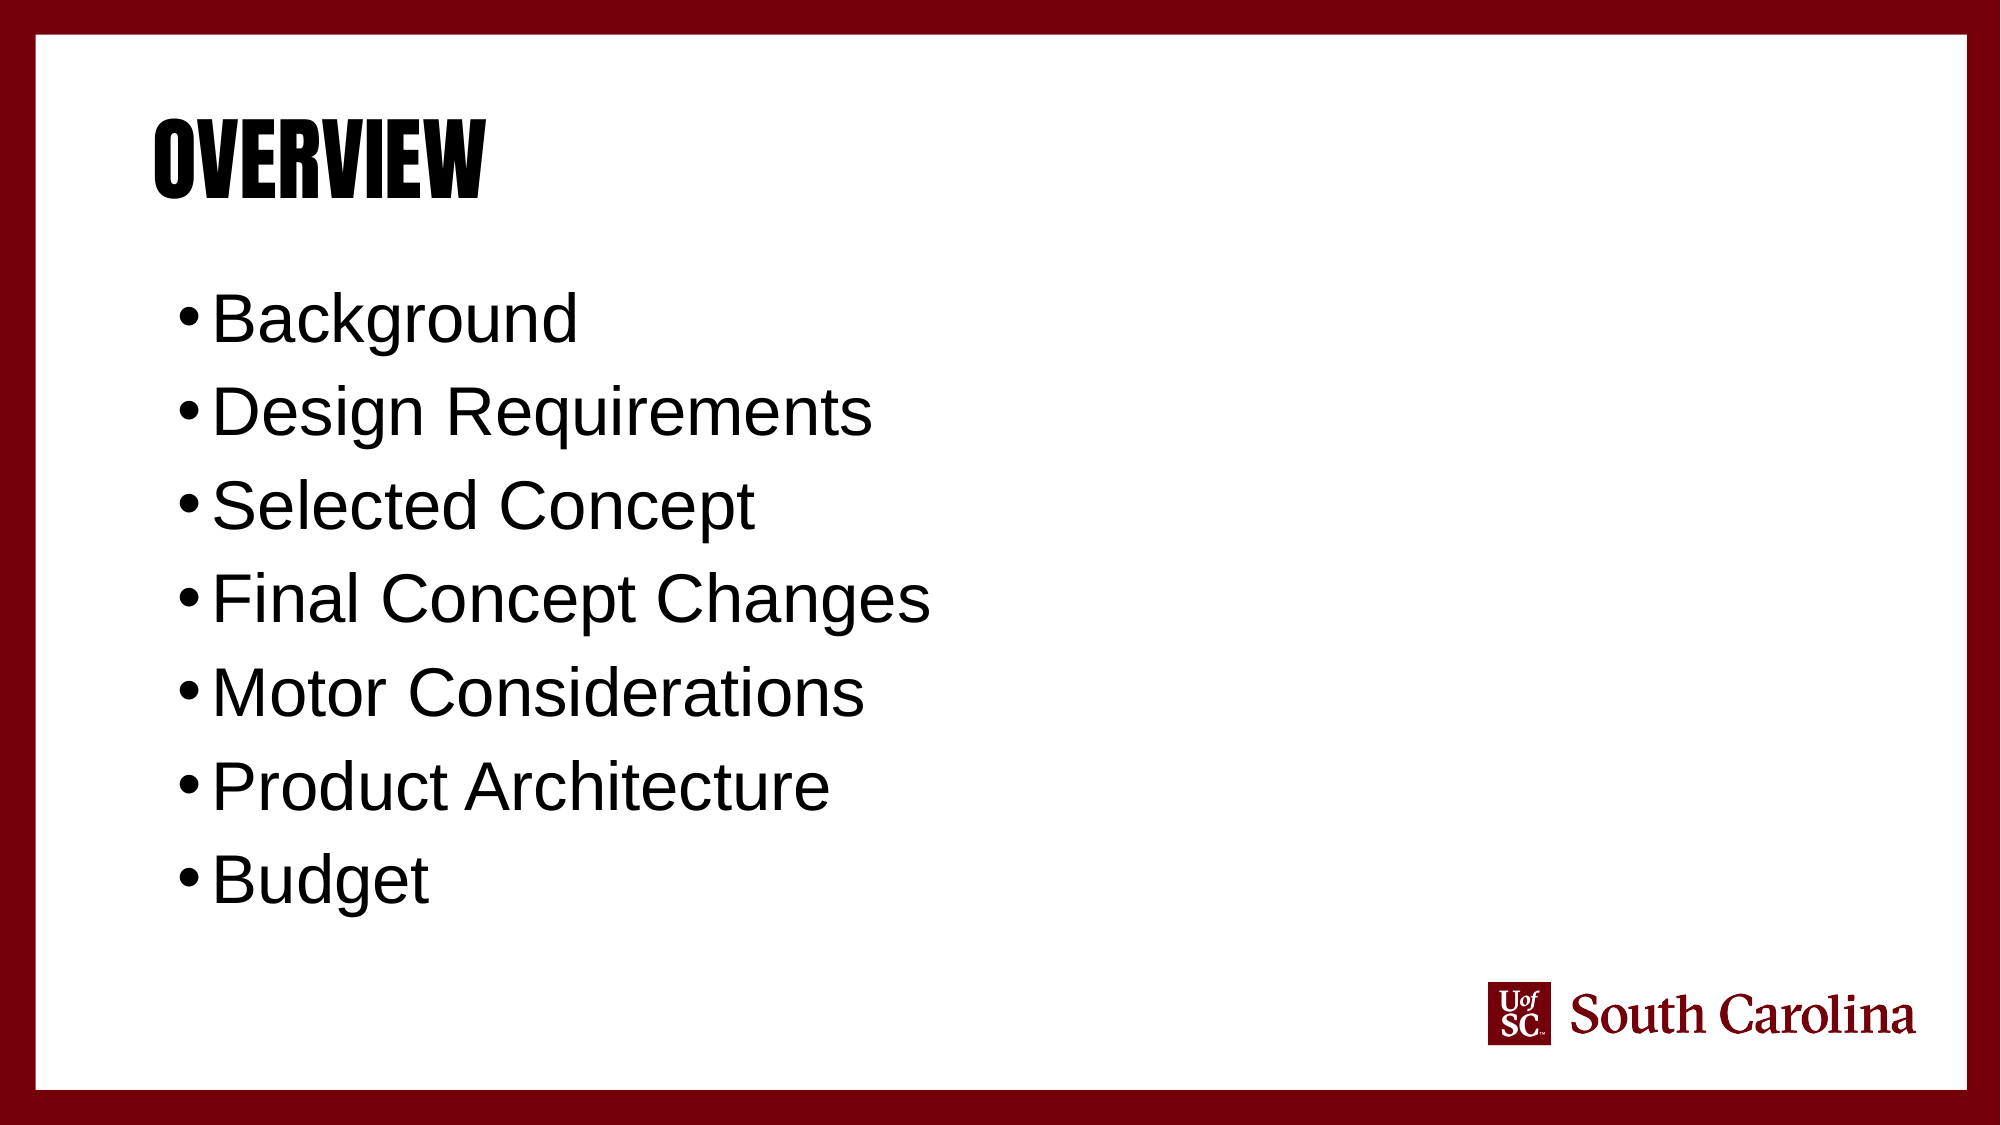

# Overview
Background
Design Requirements
Selected Concept
Final Concept Changes
Motor Considerations
Product Architecture
Budget